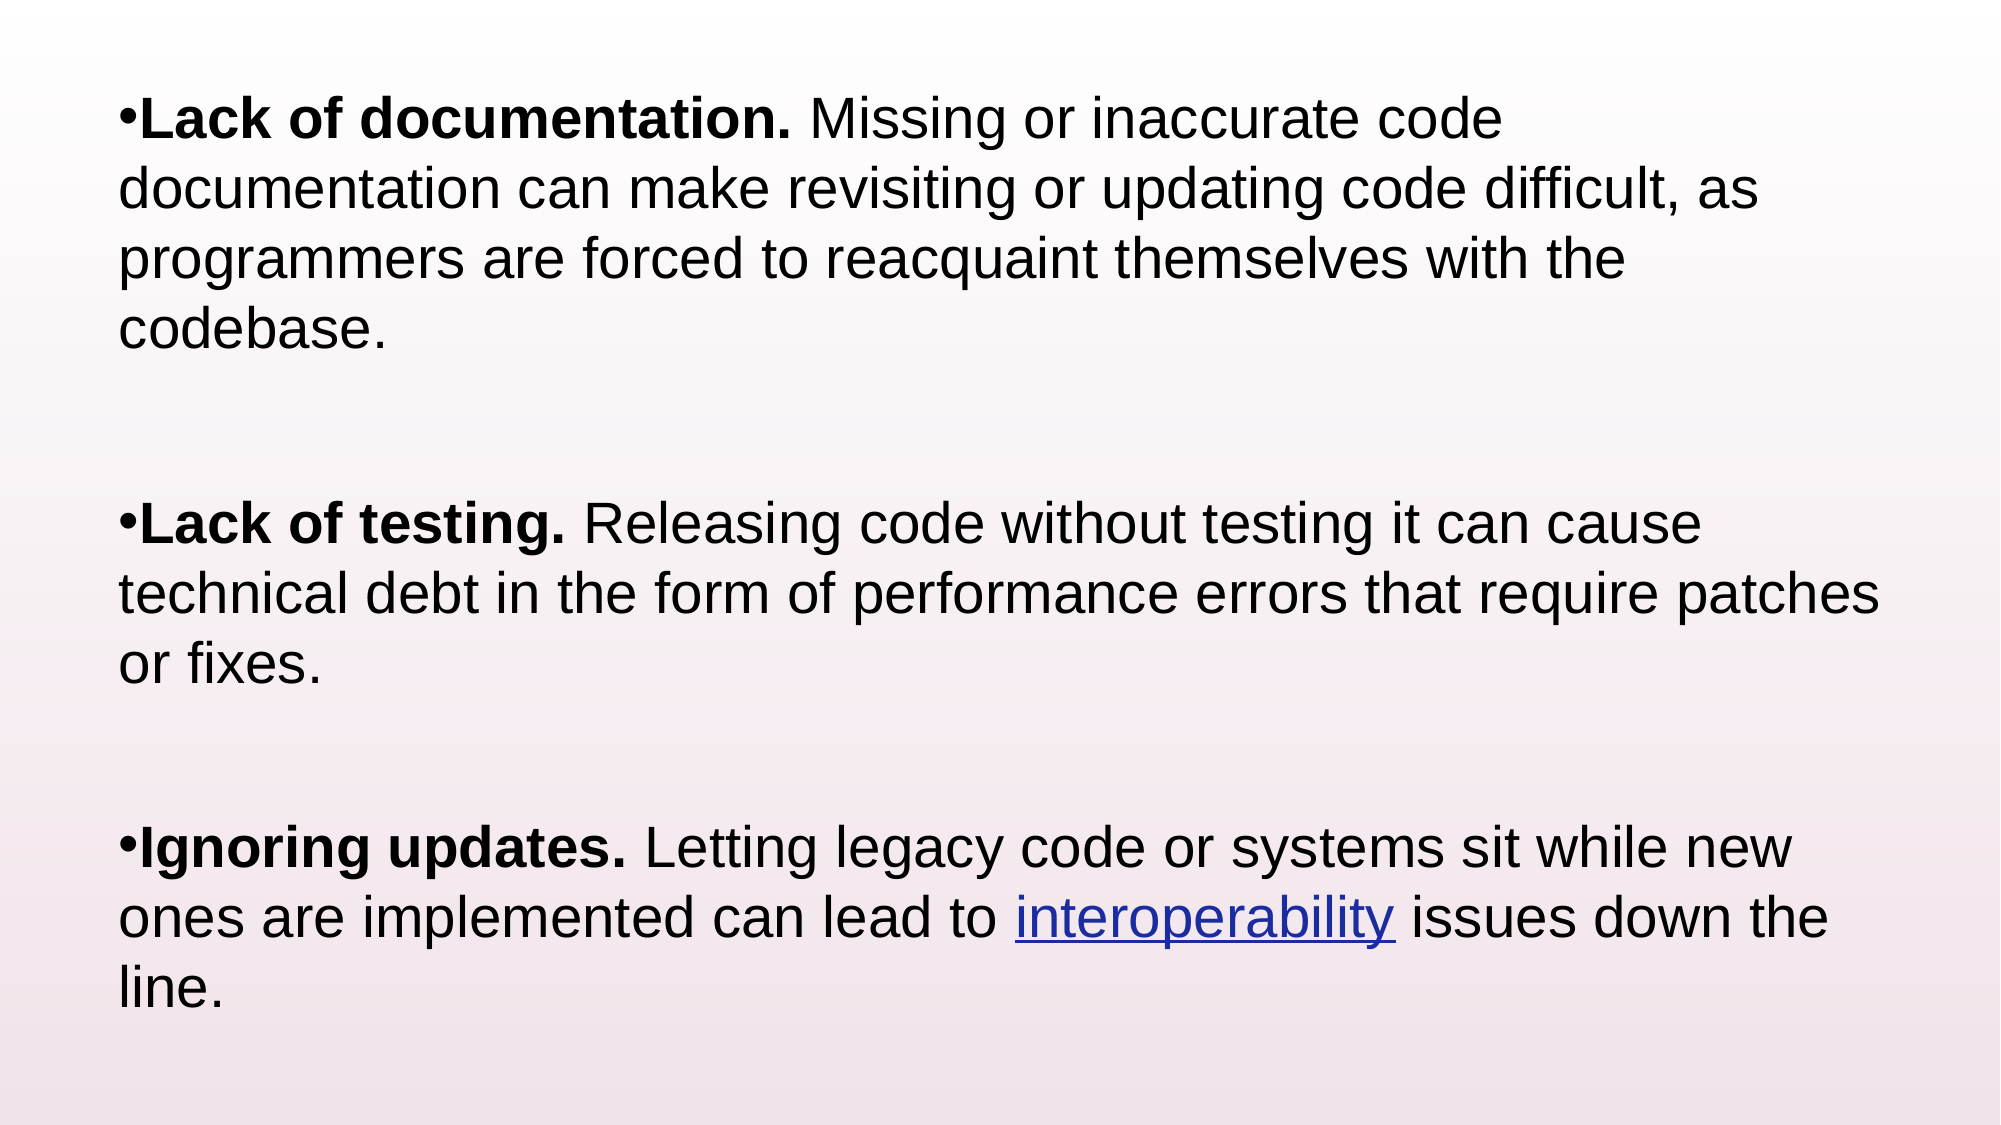

Lack of documentation. Missing or inaccurate code documentation can make revisiting or updating code difficult, as programmers are forced to reacquaint themselves with the codebase.
Lack of testing. Releasing code without testing it can cause technical debt in the form of performance errors that require patches or fixes.
Ignoring updates. Letting legacy code or systems sit while new ones are implemented can lead to interoperability issues down the line.